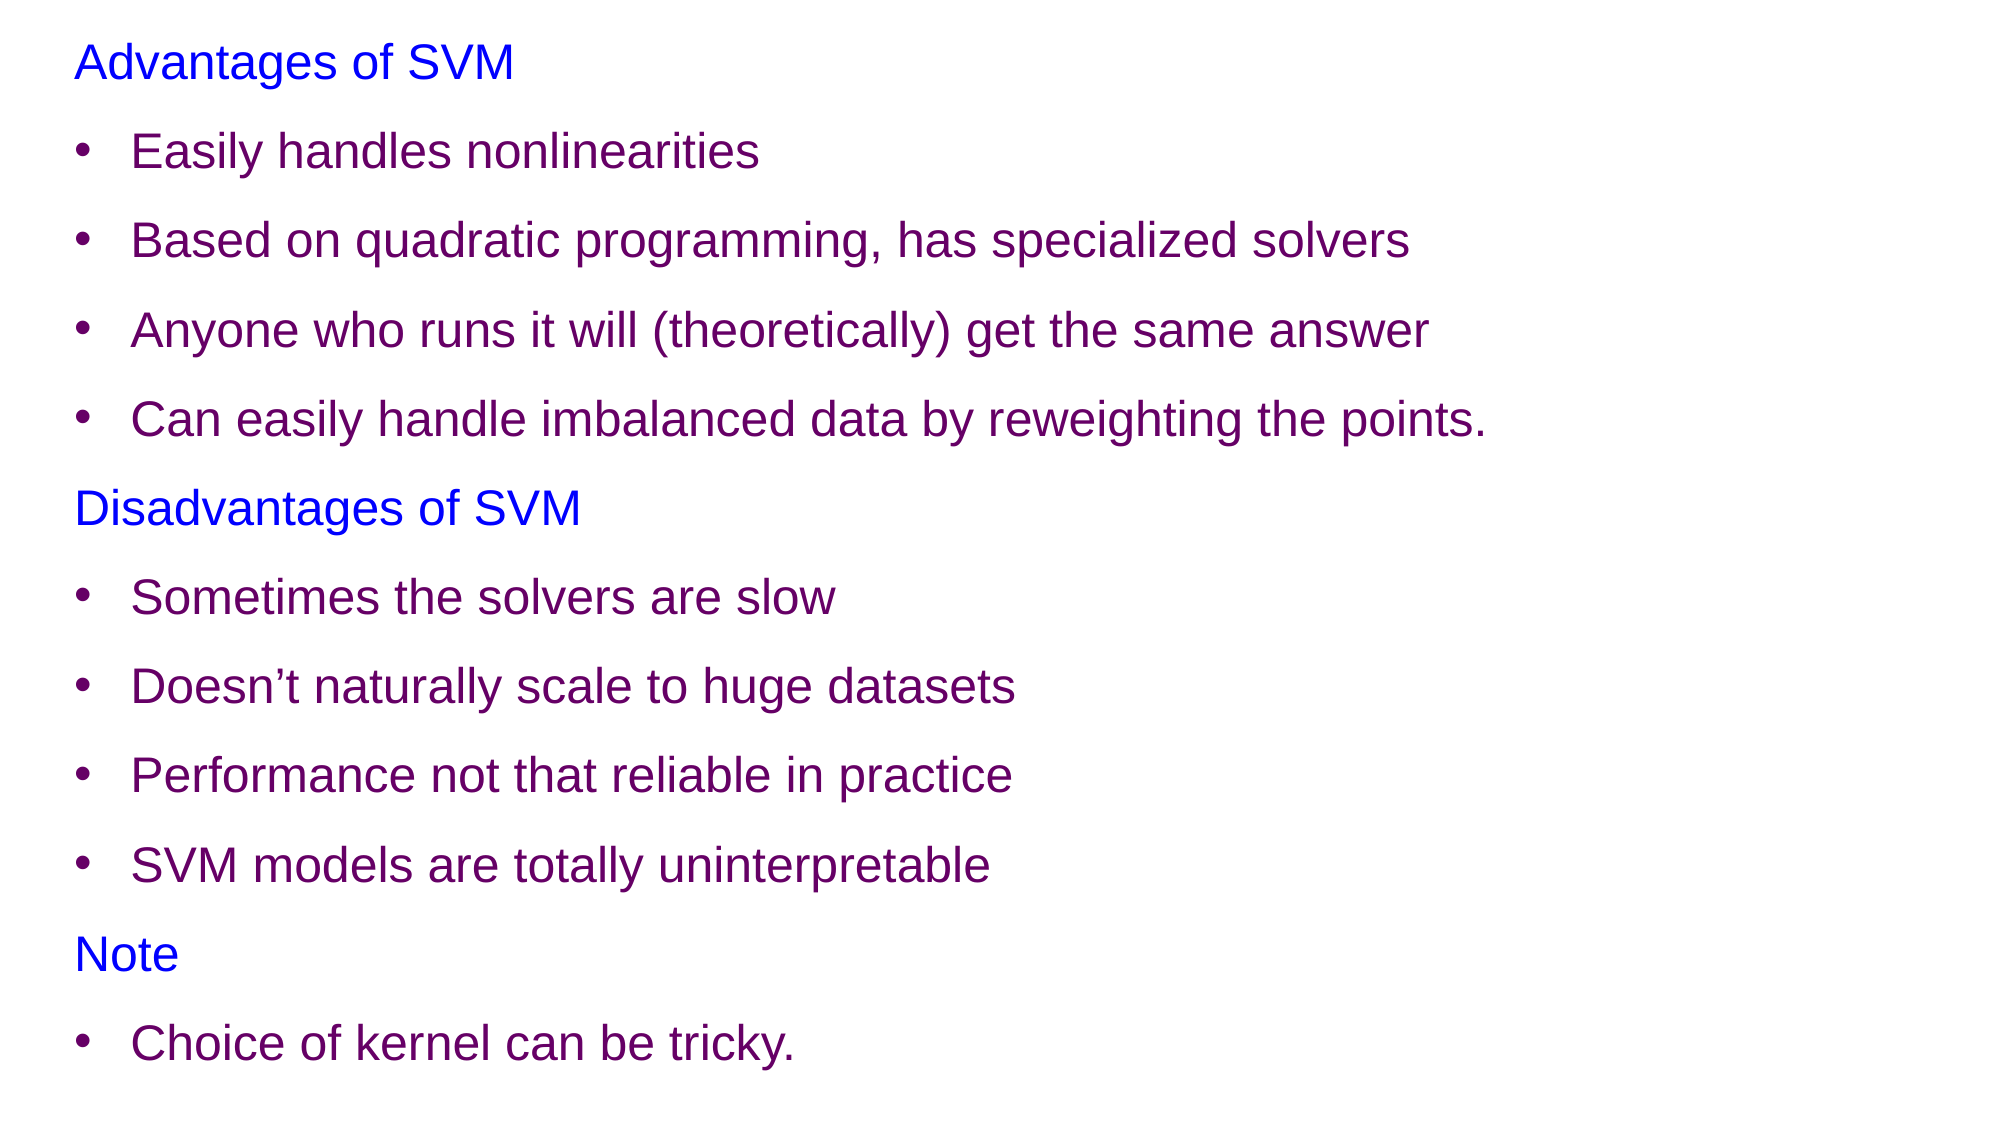

Advantages of SVM
Easily handles nonlinearities
Based on quadratic programming, has specialized solvers
Anyone who runs it will (theoretically) get the same answer
Can easily handle imbalanced data by reweighting the points.
Disadvantages of SVM
Sometimes the solvers are slow
Doesn’t naturally scale to huge datasets
Performance not that reliable in practice
SVM models are totally uninterpretable
Note
Choice of kernel can be tricky.